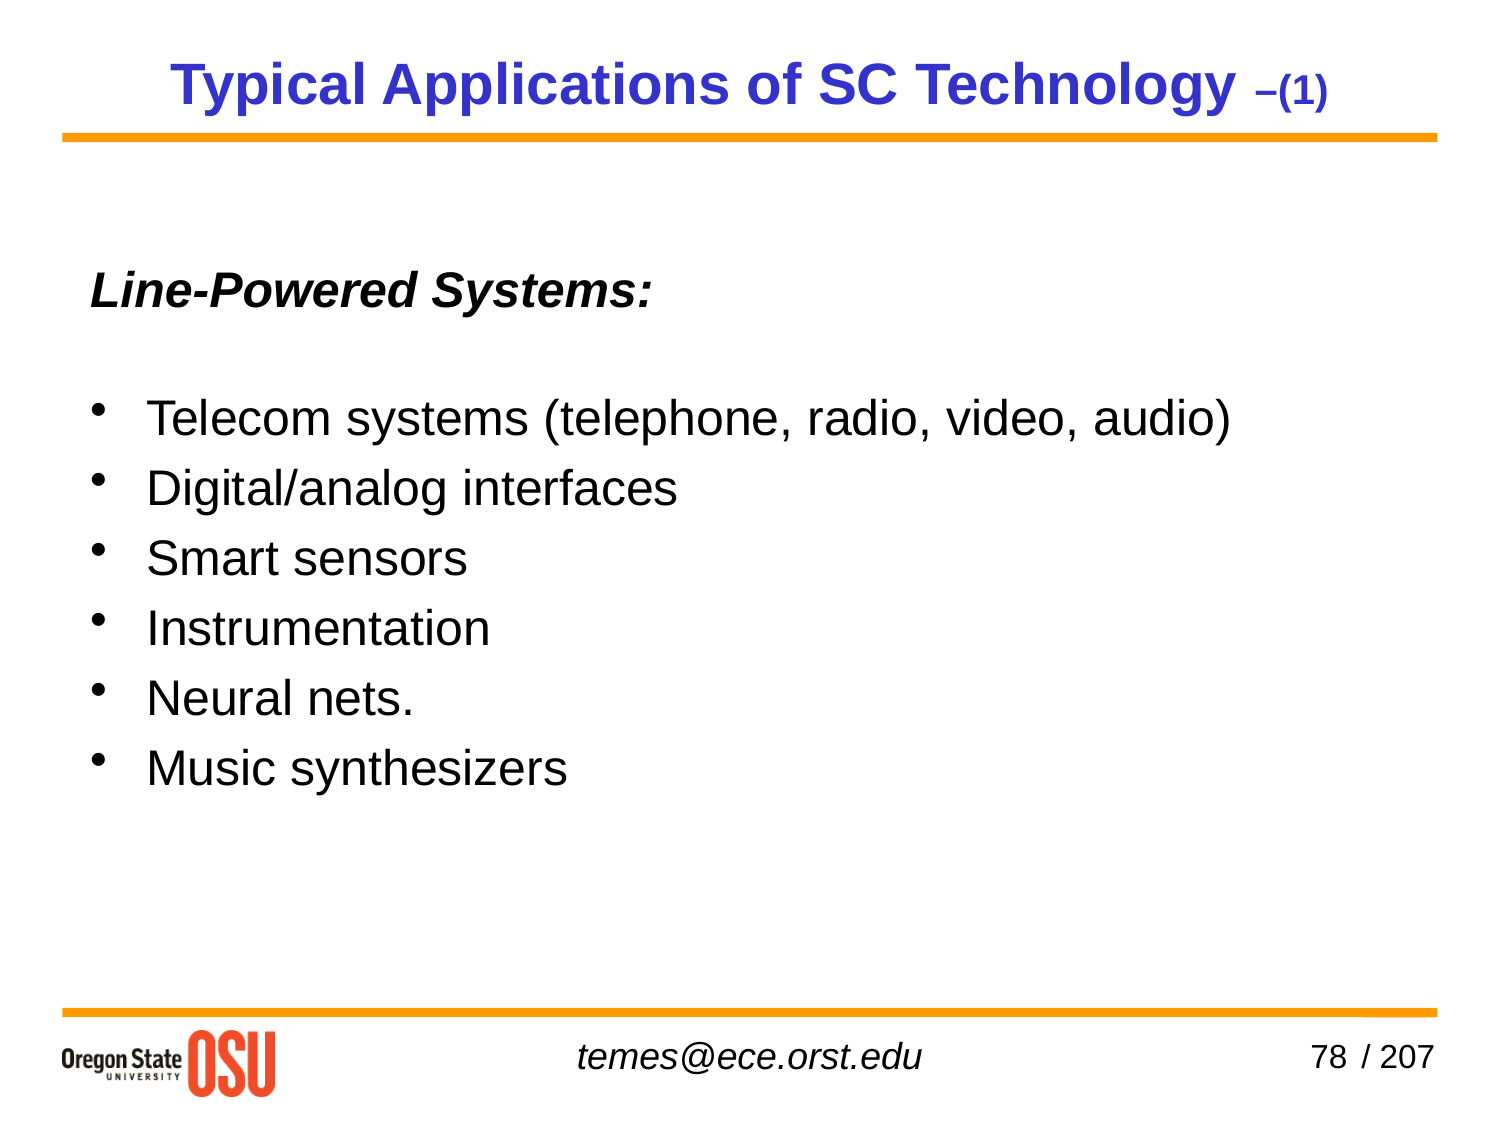

# Typical Applications of SC Technology –(1)
Line-Powered Systems:

Telecom systems (telephone, radio, video, audio)
Digital/analog interfaces
Smart sensors
Instrumentation
Neural nets.
Music synthesizers
78